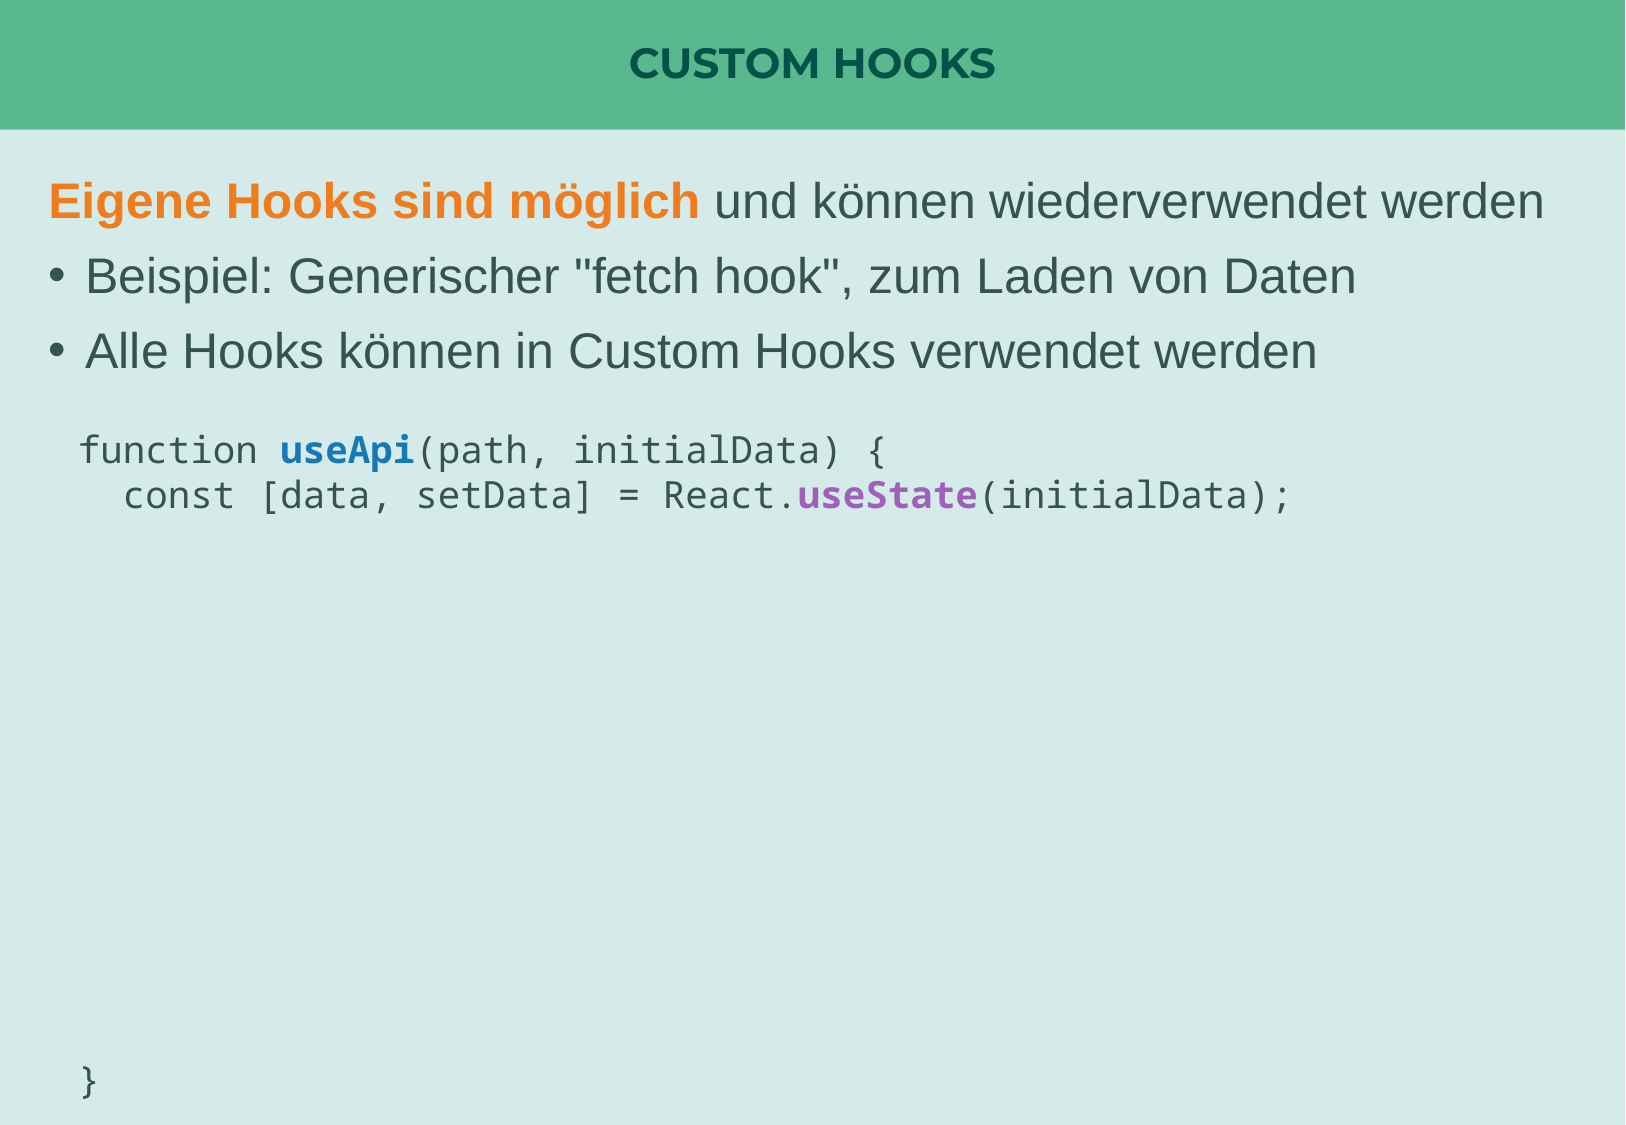

# Custom Hooks
Eigene Hooks sind möglich und können wiederverwendet werden
Beispiel: Generischer "fetch hook", zum Laden von Daten
Alle Hooks können in Custom Hooks verwendet werden
function useApi(path, initialData) {
  const [data, setData] = React.useState(initialData);

}